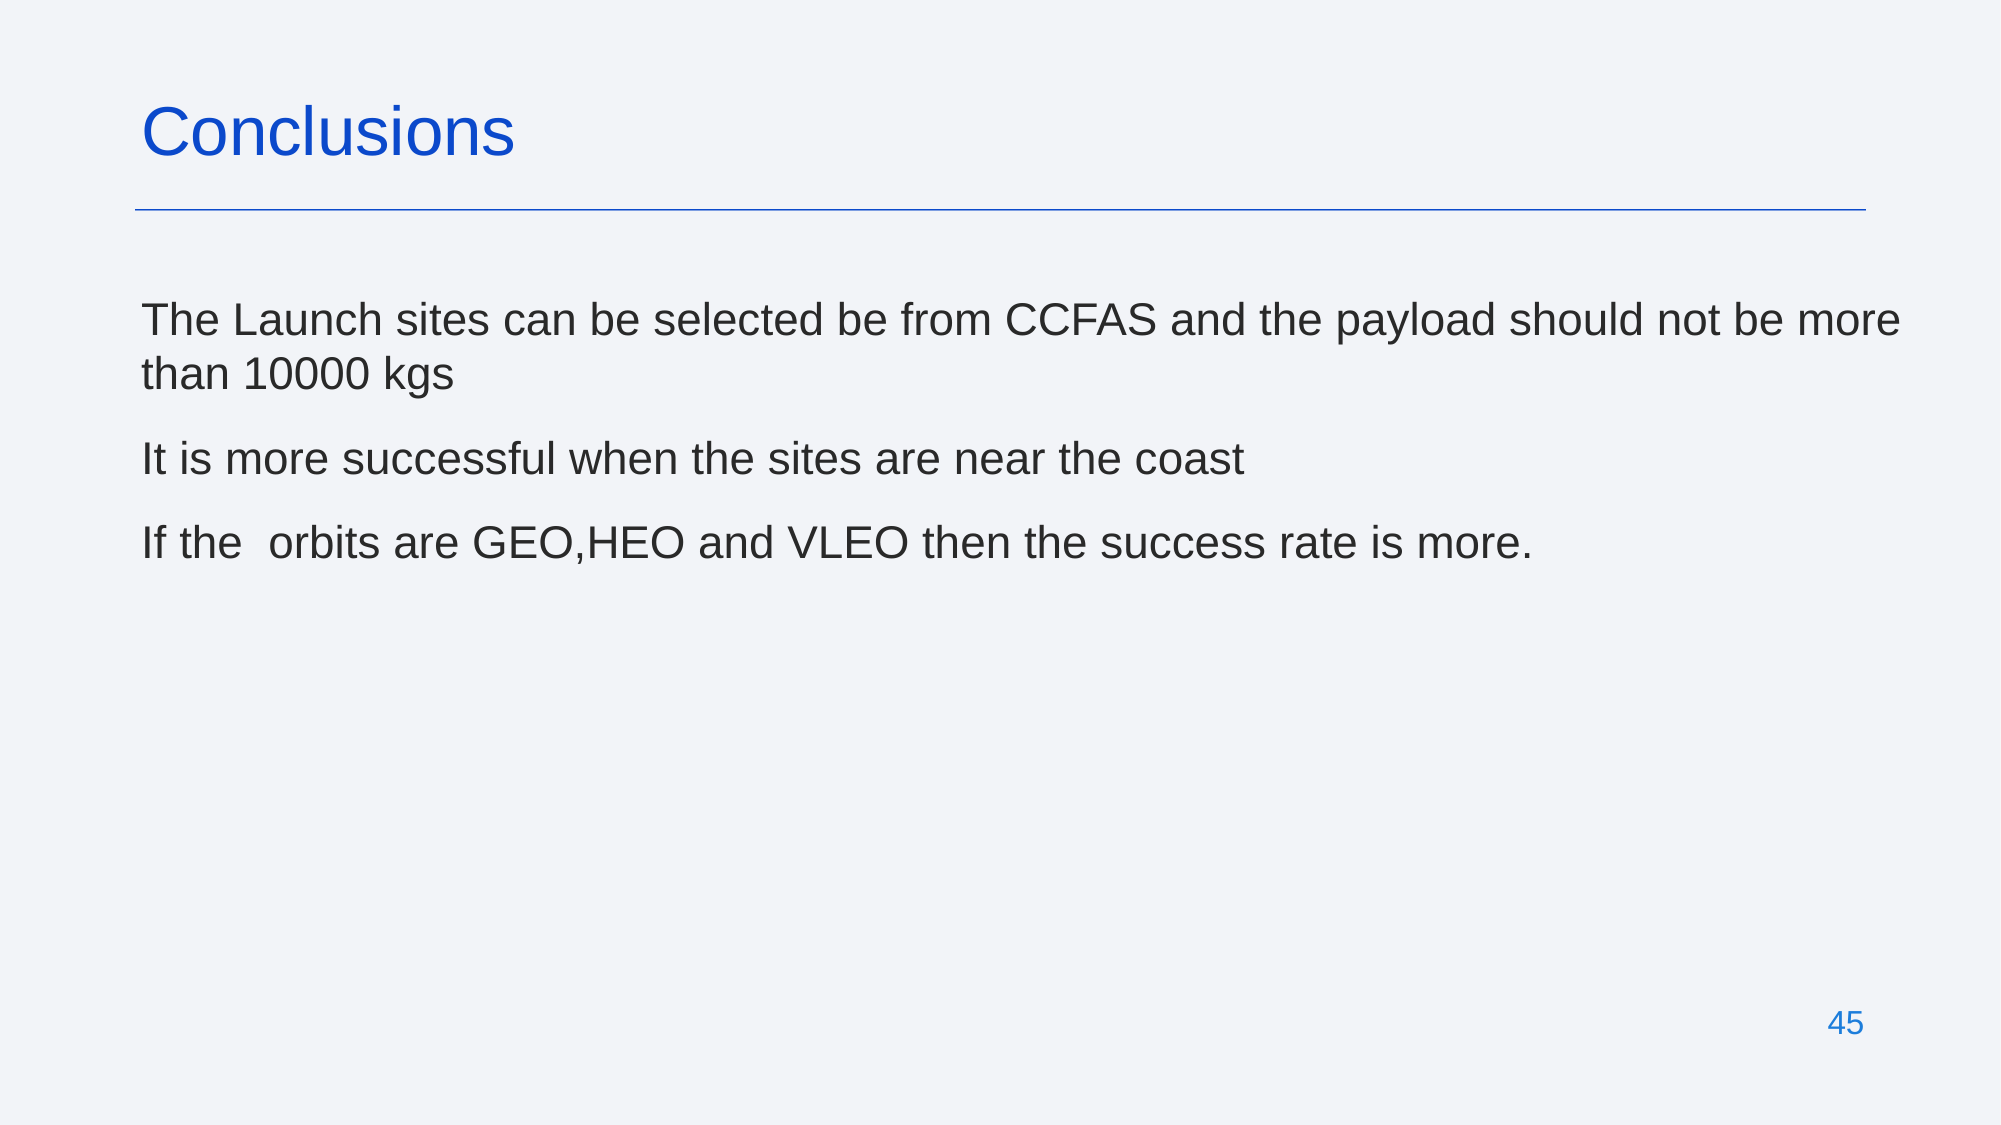

Conclusions
The Launch sites can be selected be from CCFAS and the payload should not be more than 10000 kgs
It is more successful when the sites are near the coast
If the  orbits are GEO,HEO and VLEO then the success rate is more.
45